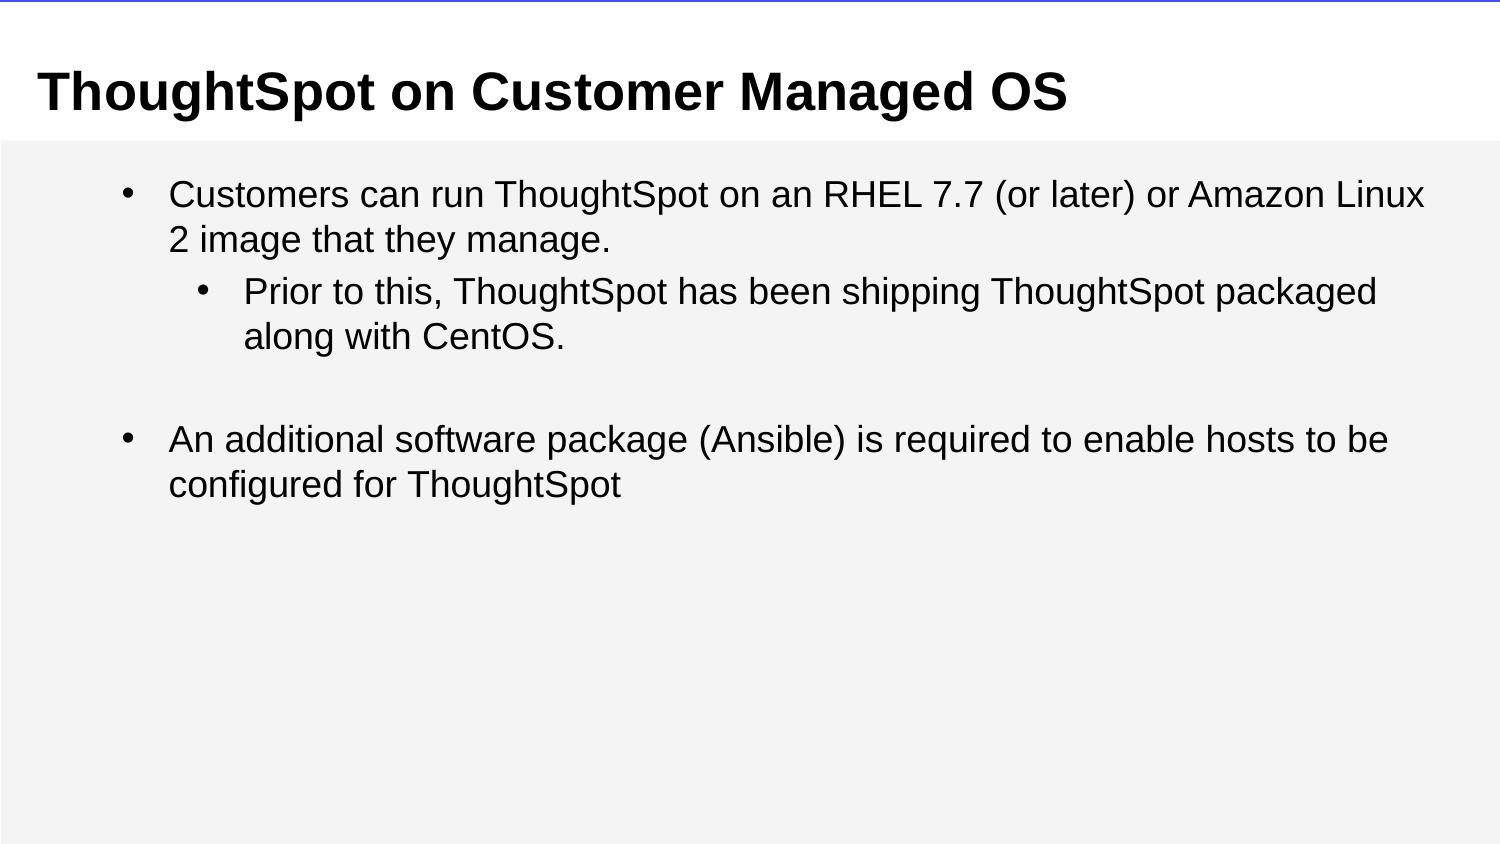

# ThoughtSpot on Customer Managed OS
Customers can run ThoughtSpot on an RHEL 7.7 (or later) or Amazon Linux 2 image that they manage.
Prior to this, ThoughtSpot has been shipping ThoughtSpot packaged along with CentOS.

An additional software package (Ansible) is required to enable hosts to be configured for ThoughtSpot